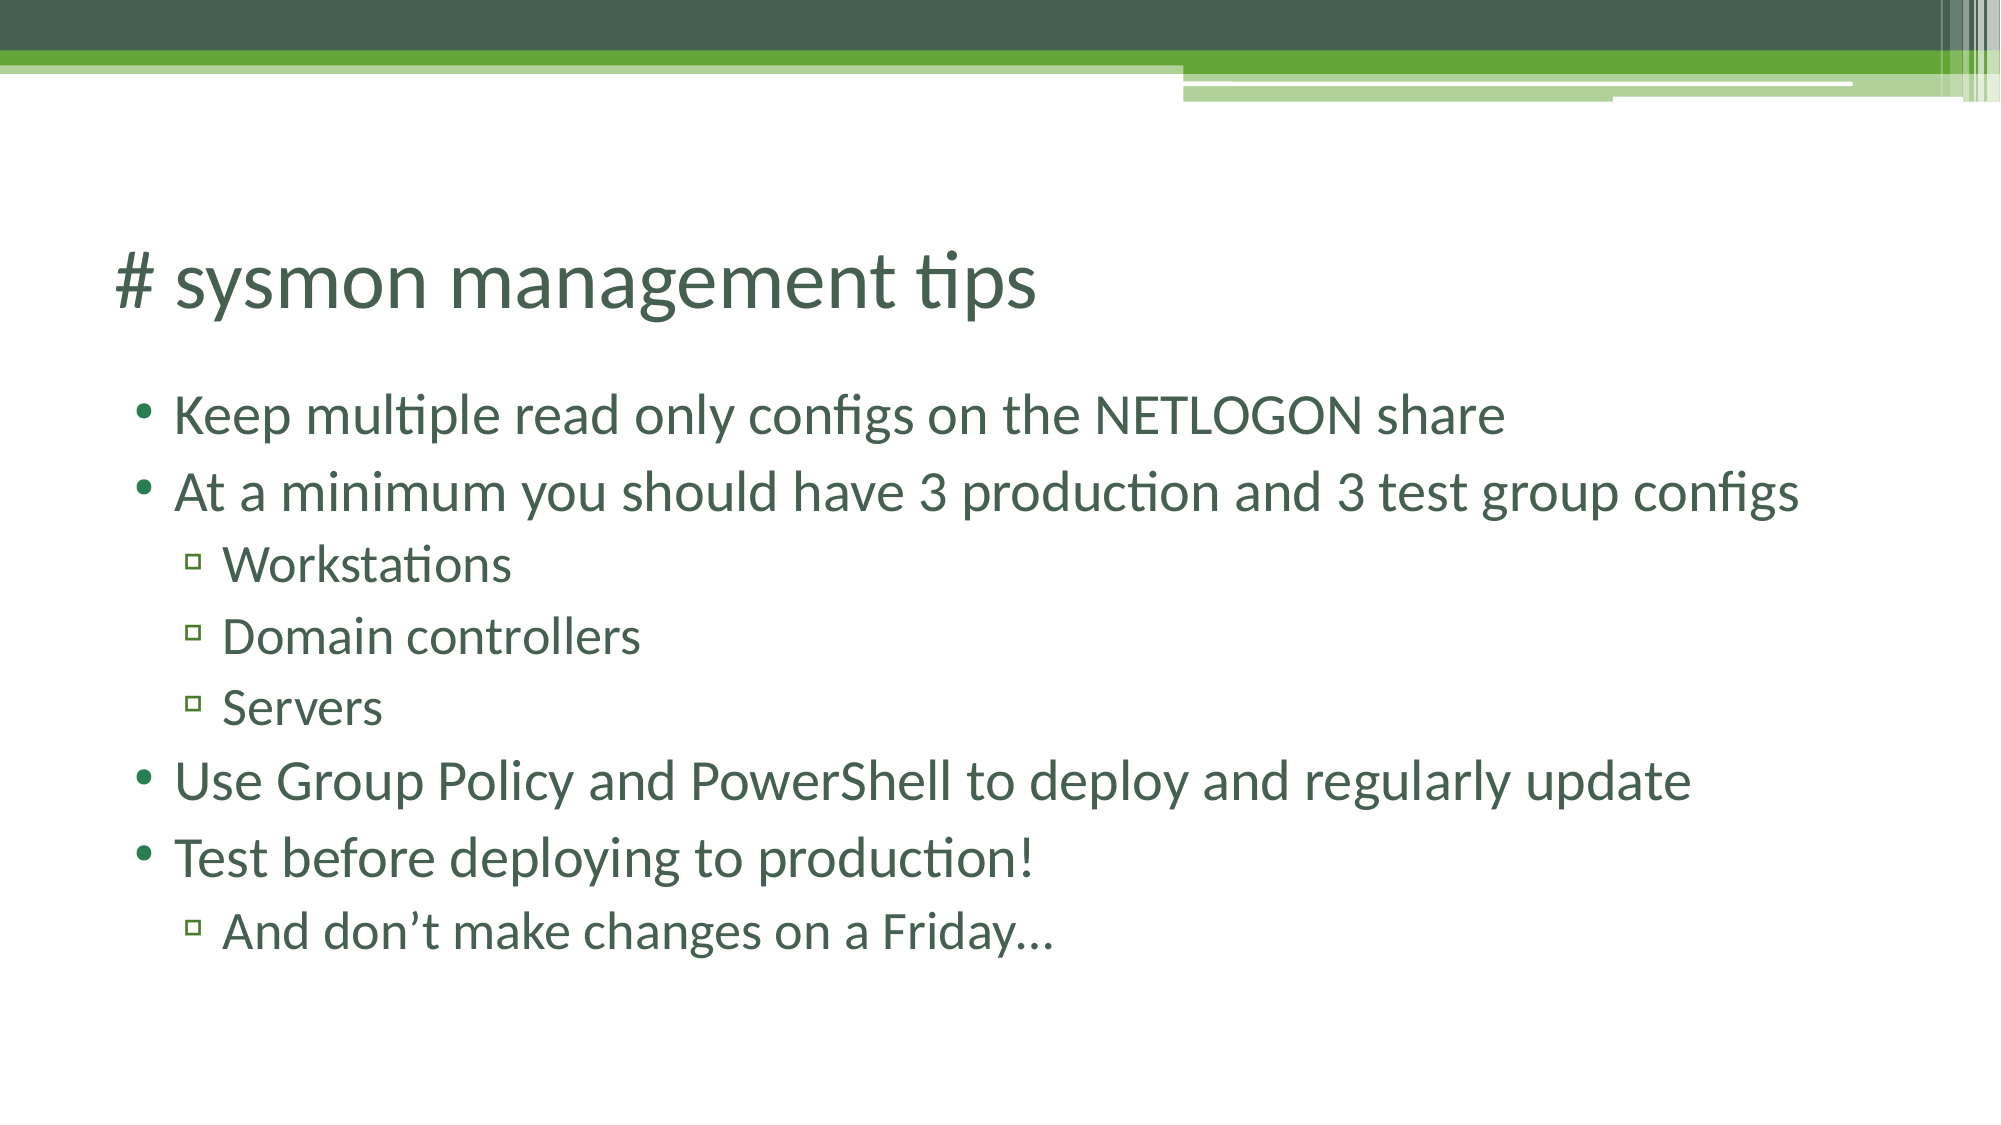

# # sysmon management tips
Keep multiple read only configs on the NETLOGON share
At a minimum you should have 3 production and 3 test group configs
Workstations
Domain controllers
Servers
Use Group Policy and PowerShell to deploy and regularly update
Test before deploying to production!
And don’t make changes on a Friday…